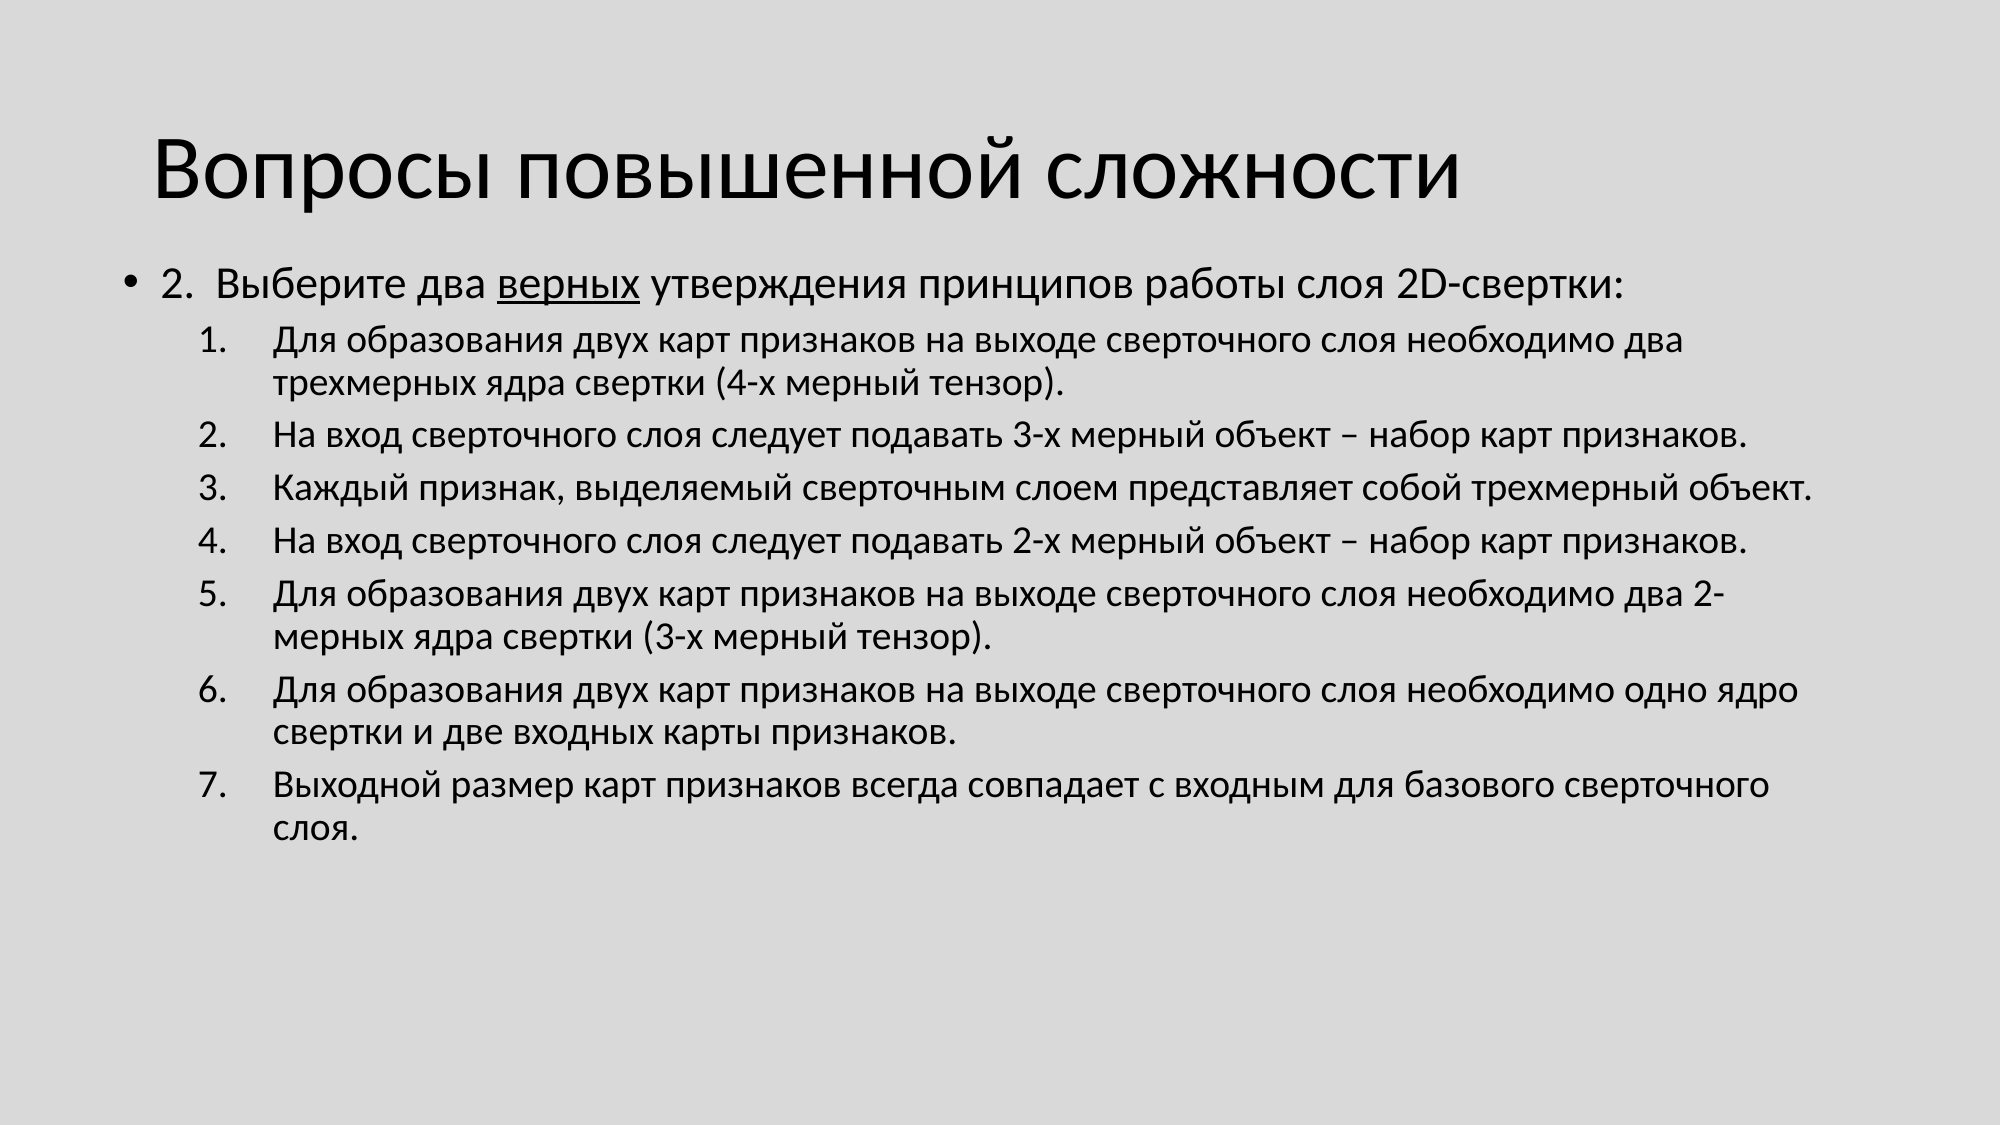

# Вопросы повышенной сложности
2.  Выберите два верных утверждения принципов работы слоя 2D-свертки:
Для образования двух карт признаков на выходе сверточного слоя необходимо два трехмерных ядра свертки (4-х мерный тензор).
На вход сверточного слоя следует подавать 3-х мерный объект – набор карт признаков.
Каждый признак, выделяемый сверточным слоем представляет собой трехмерный объект.
На вход сверточного слоя следует подавать 2-х мерный объект – набор карт признаков.
Для образования двух карт признаков на выходе сверточного слоя необходимо два 2-мерных ядра свертки (3-х мерный тензор).
Для образования двух карт признаков на выходе сверточного слоя необходимо одно ядро свертки и две входных карты признаков.
Выходной размер карт признаков всегда совпадает с входным для базового сверточного слоя.